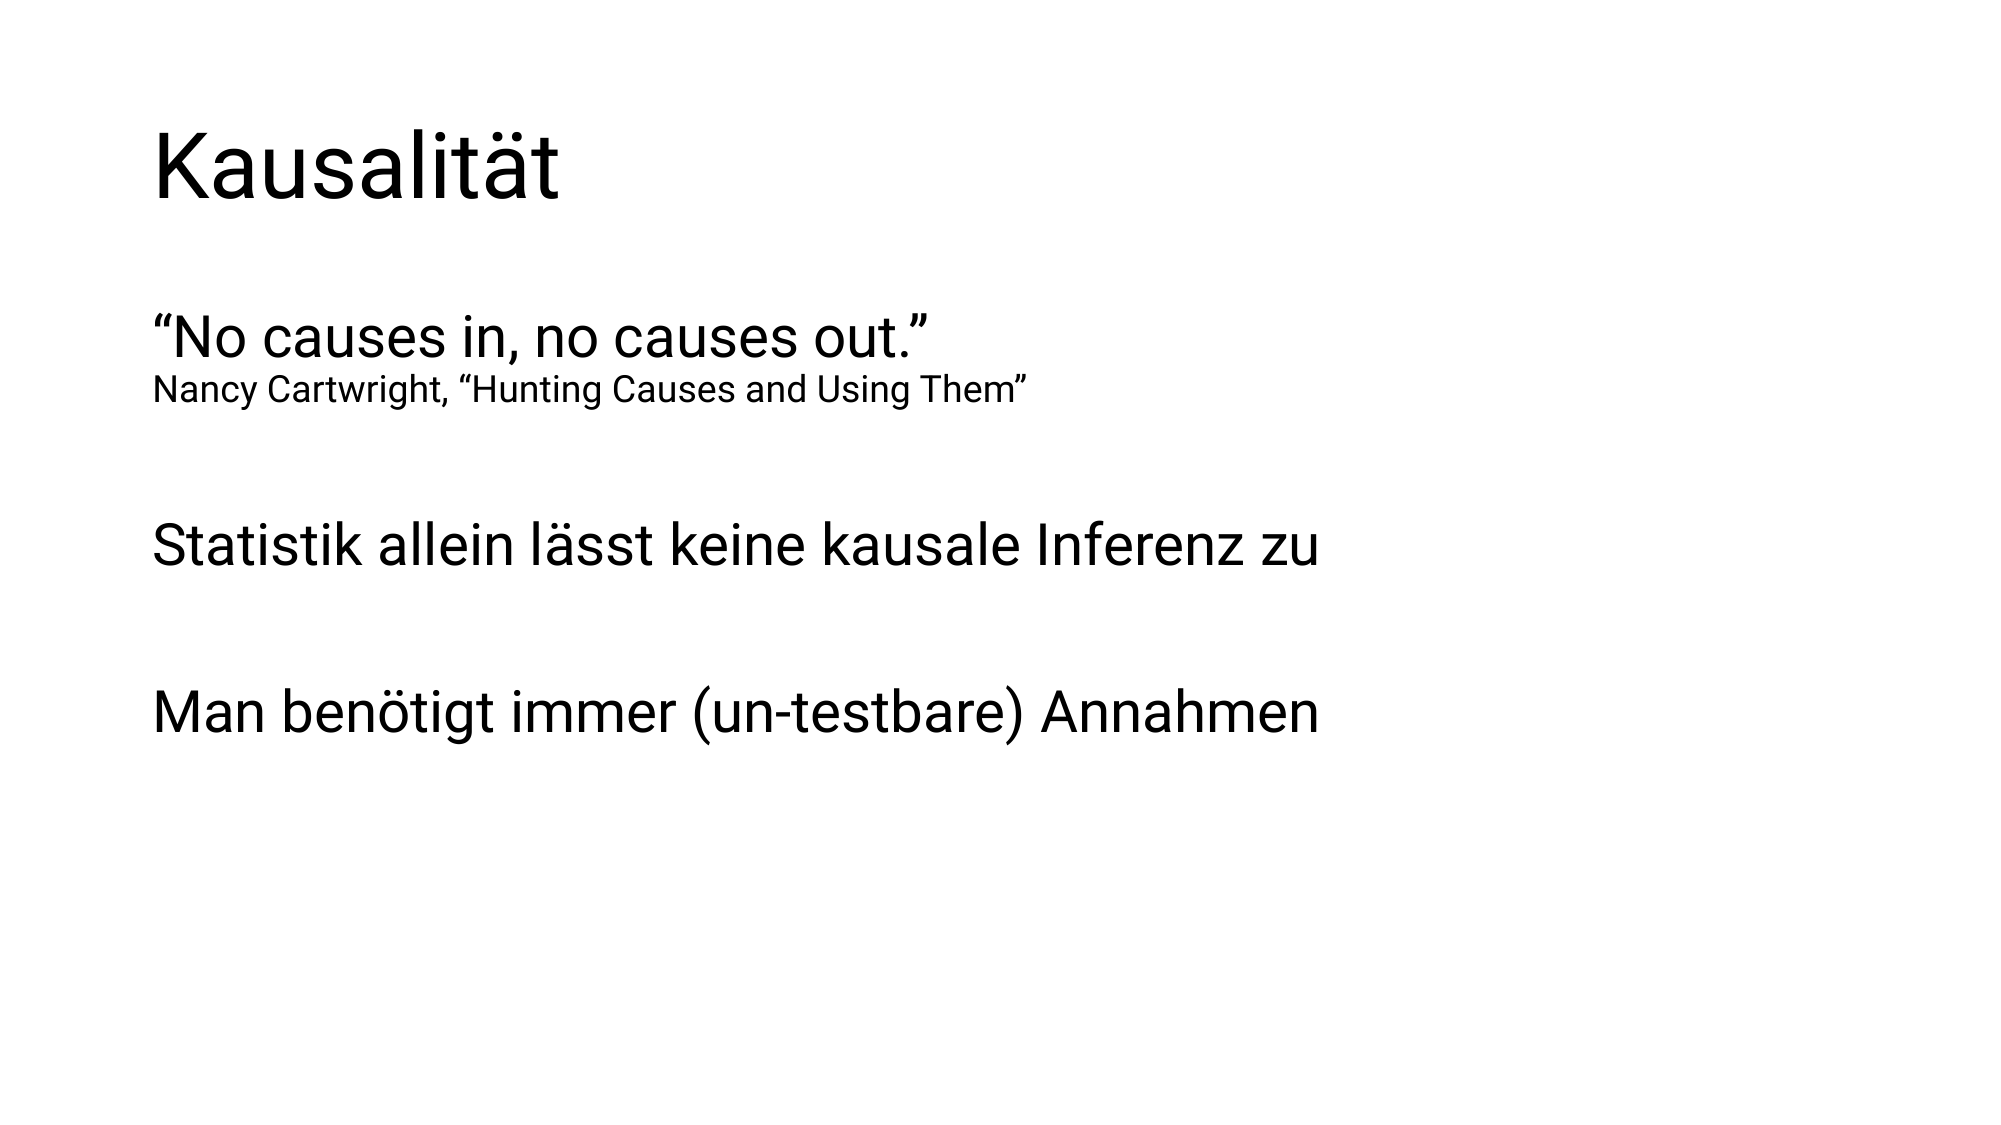

# Kausalität
“No causes in, no causes out.”
Nancy Cartwright, “Hunting Causes and Using Them”

Statistik allein lässt keine kausale Inferenz zu

Man benötigt immer (un-testbare) Annahmen